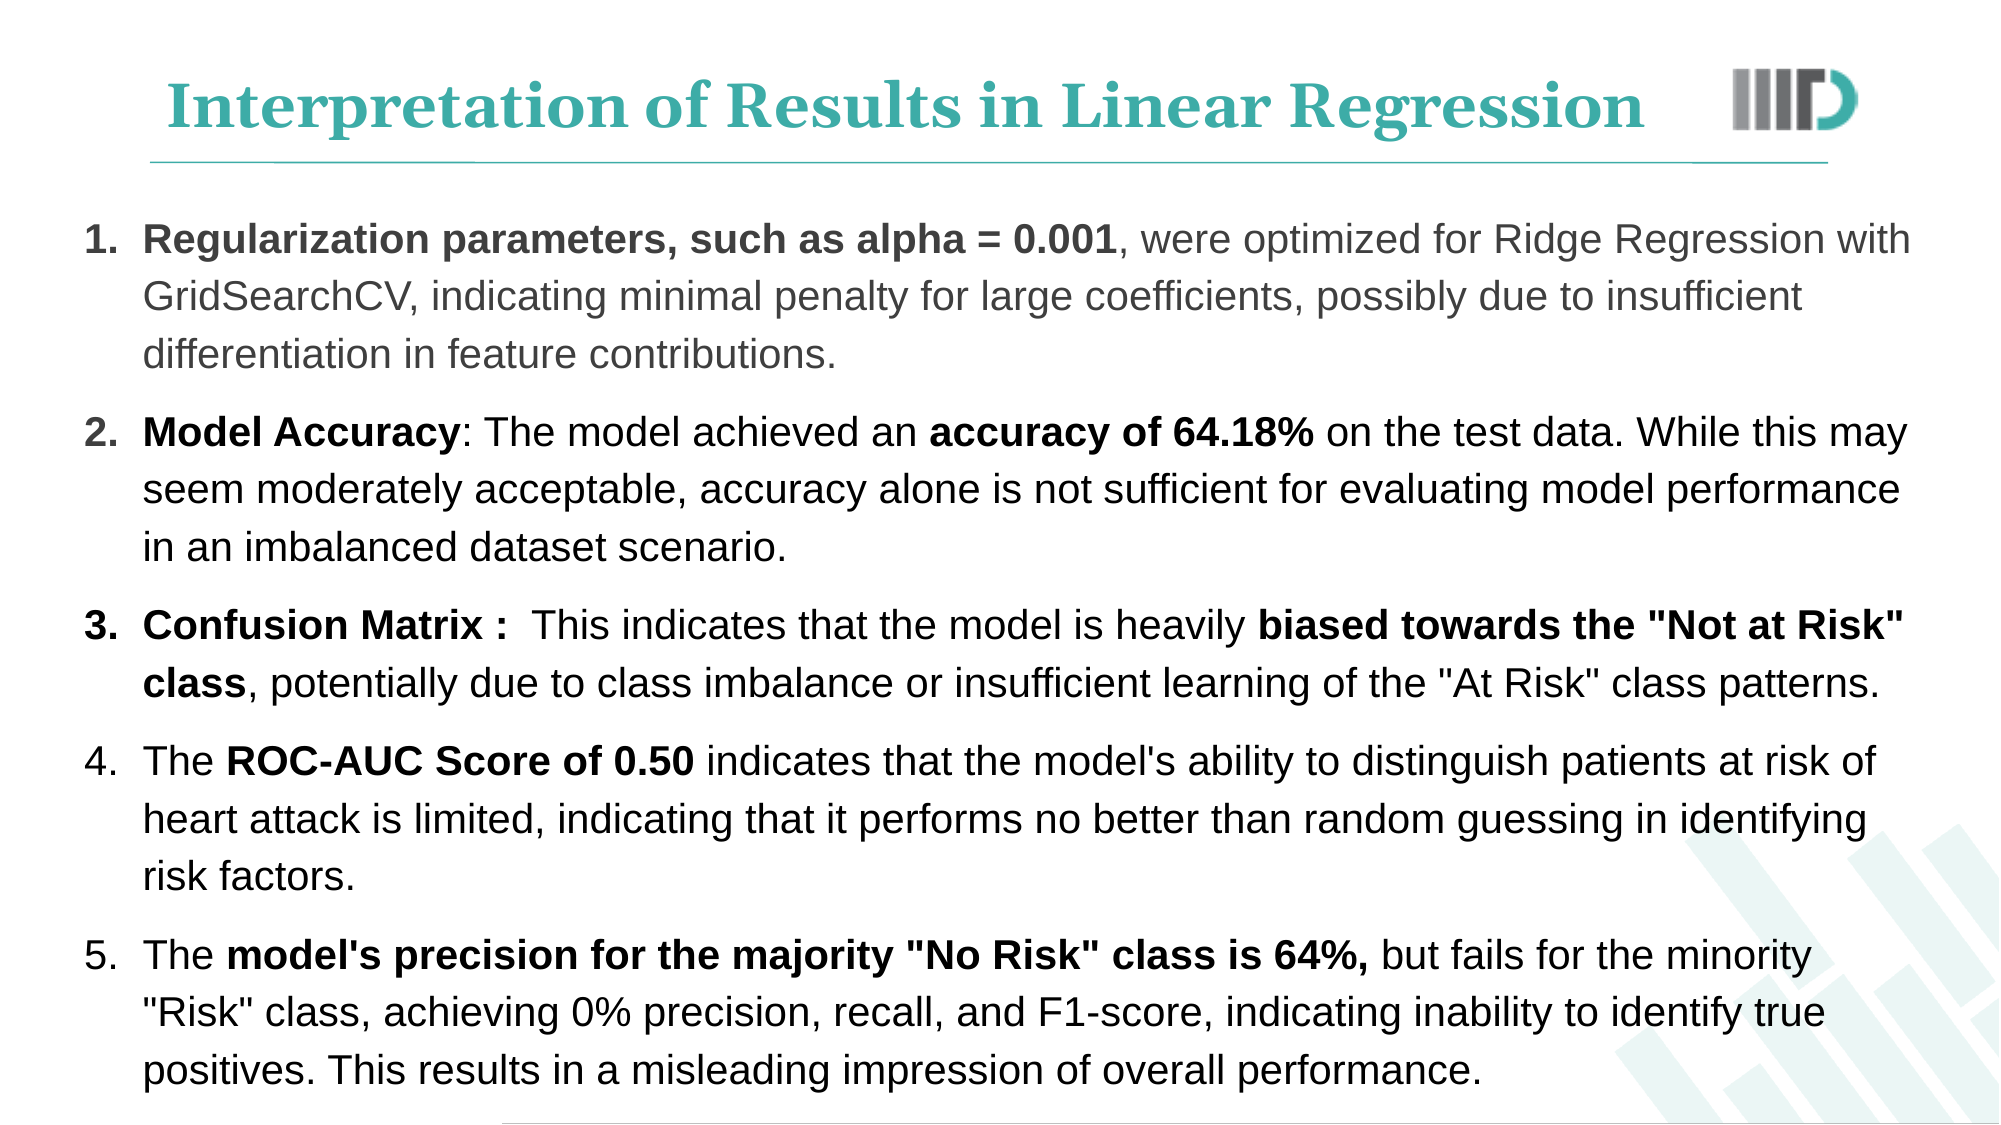

# Interpretation of Results in Linear Regression
Regularization parameters, such as alpha = 0.001, were optimized for Ridge Regression with GridSearchCV, indicating minimal penalty for large coefficients, possibly due to insufficient differentiation in feature contributions.
Model Accuracy: The model achieved an accuracy of 64.18% on the test data. While this may seem moderately acceptable, accuracy alone is not sufficient for evaluating model performance in an imbalanced dataset scenario.
Confusion Matrix :  This indicates that the model is heavily biased towards the "Not at Risk" class, potentially due to class imbalance or insufficient learning of the "At Risk" class patterns.
The ROC-AUC Score of 0.50 indicates that the model's ability to distinguish patients at risk of heart attack is limited, indicating that it performs no better than random guessing in identifying risk factors.
The model's precision for the majority "No Risk" class is 64%, but fails for the minority "Risk" class, achieving 0% precision, recall, and F1-score, indicating inability to identify true positives. This results in a misleading impression of overall performance.